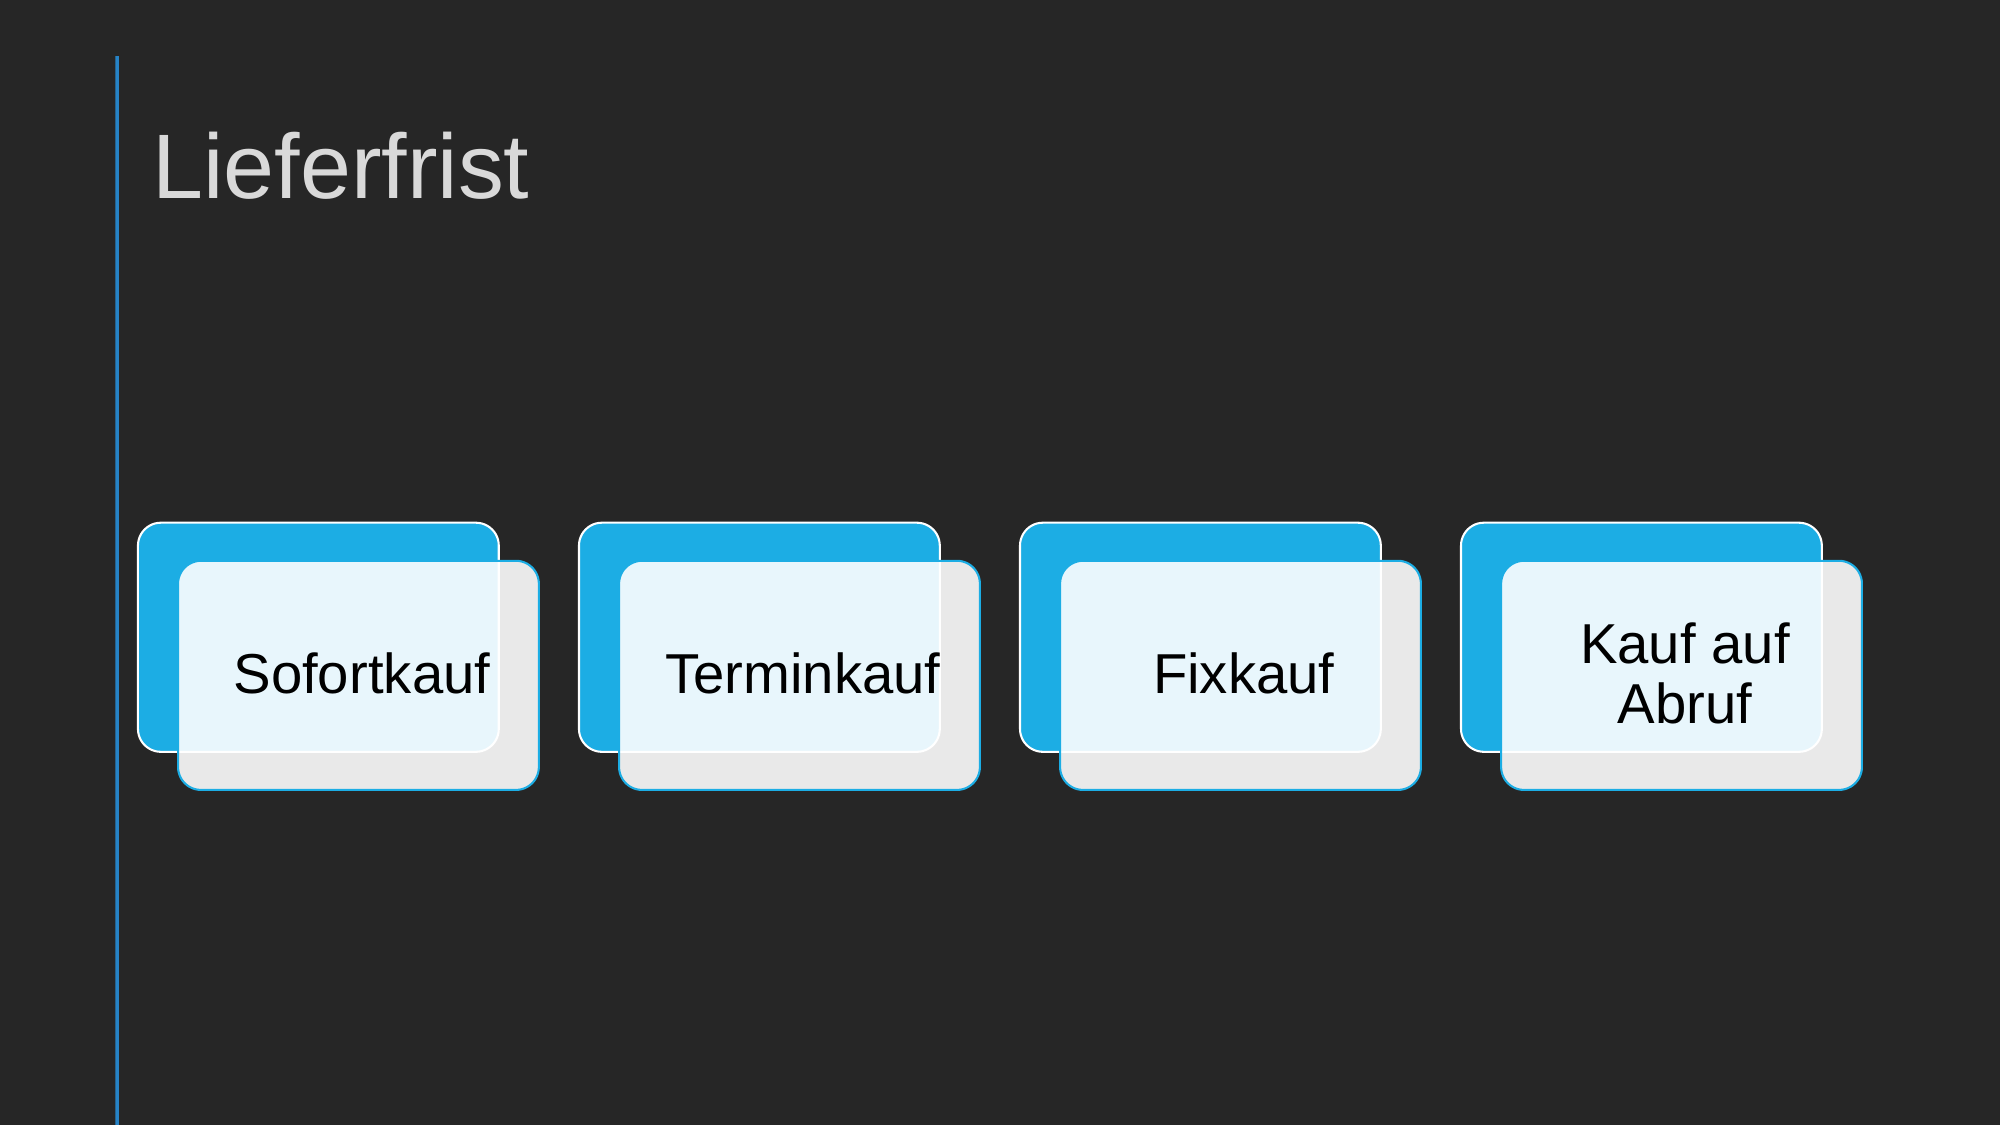

# Lieferfrist
Sofortkauf
Terminkauf
Fixkauf
Kauf auf Abruf